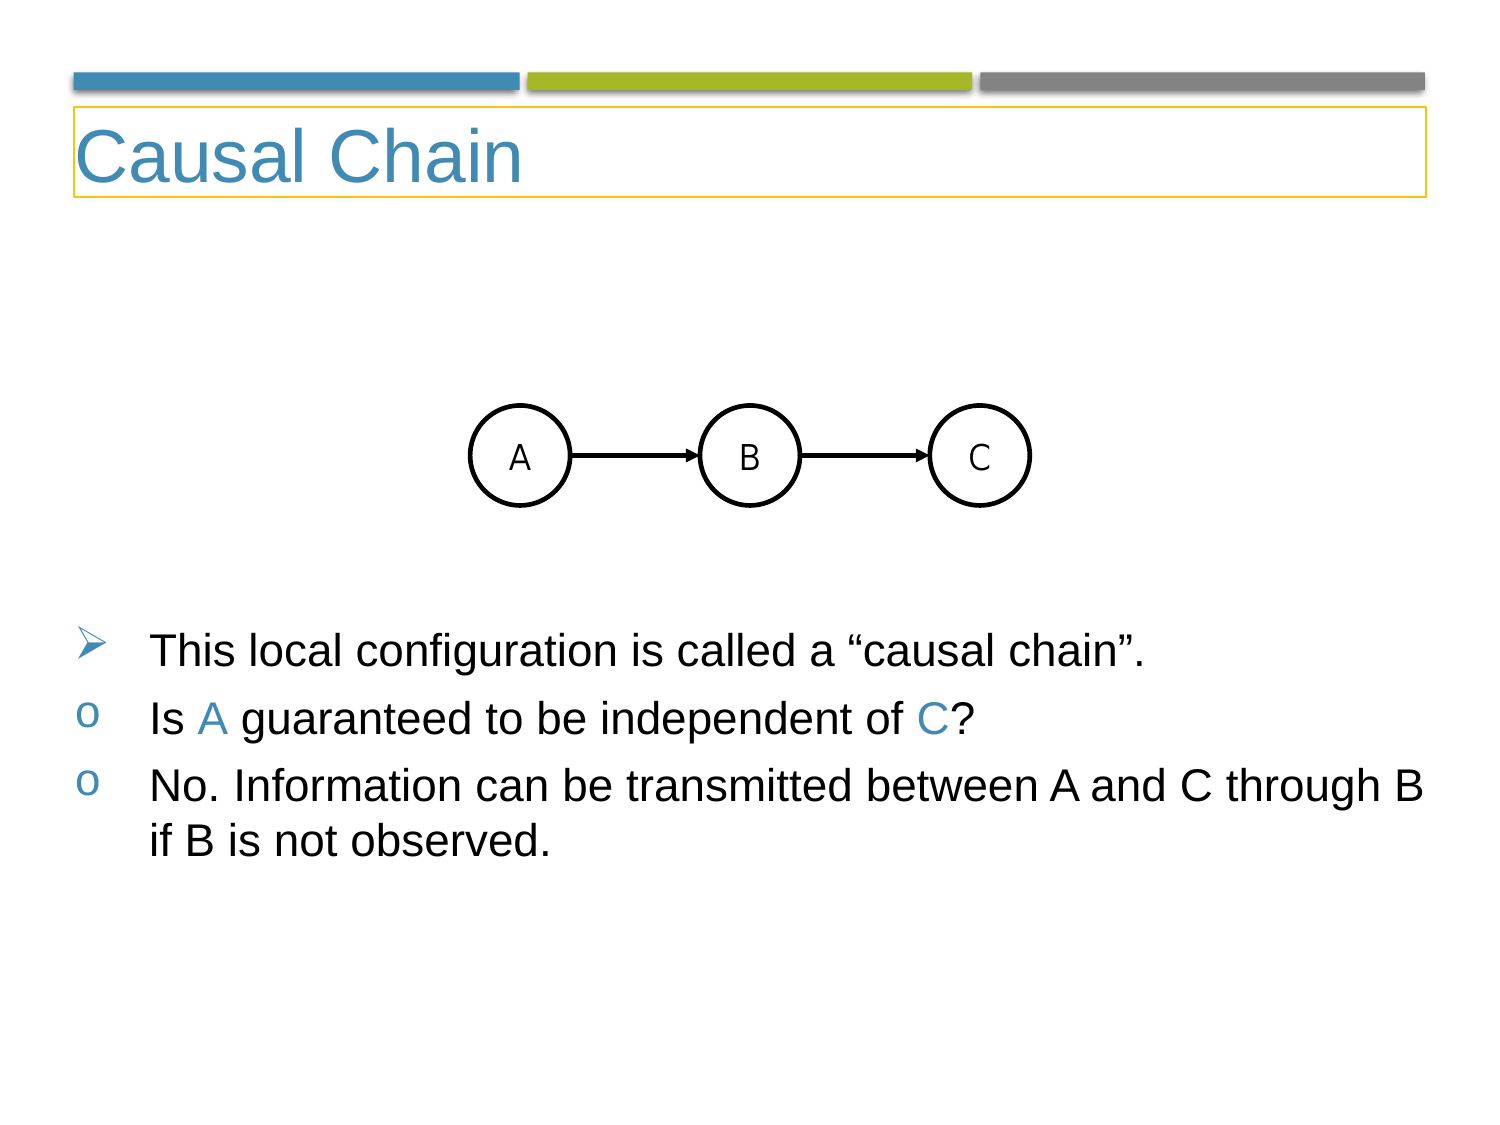

Causal Chain
A
B
C
This local configuration is called a “causal chain”.
Is A guaranteed to be independent of C?
No. Information can be transmitted between A and C through B if B is not observed.